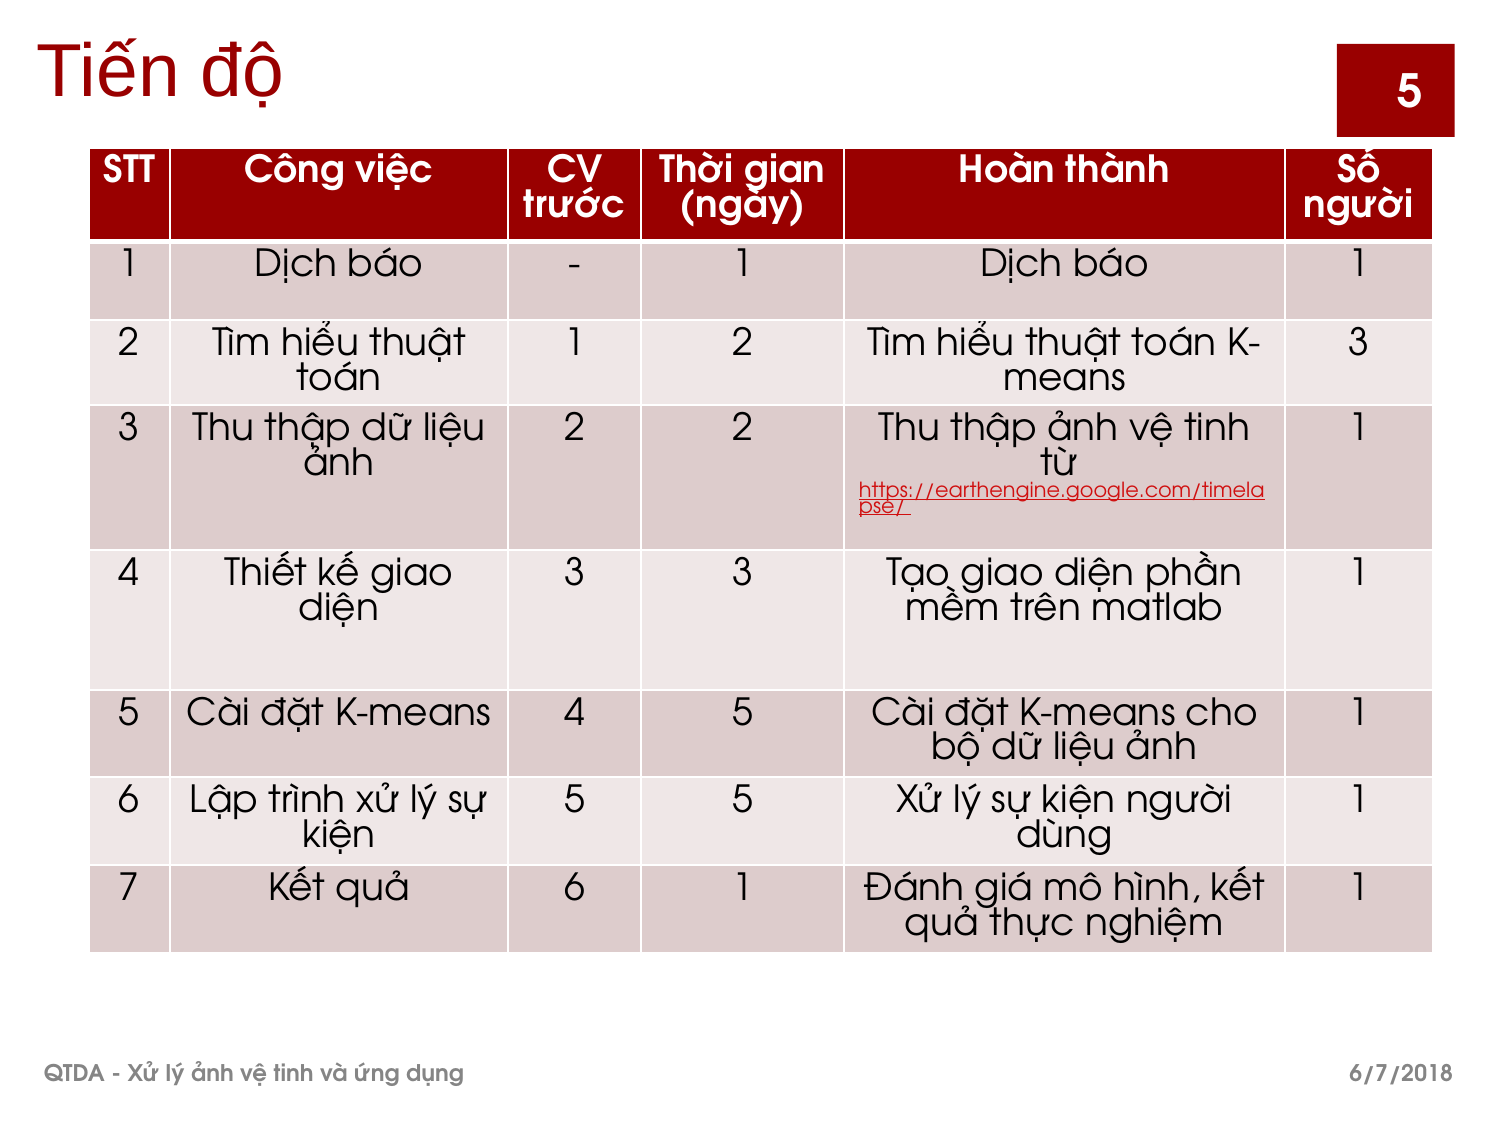

Tiến độ
5
| STT | Công việc | CV trước | Thời gian (ngày) | Hoàn thành | Số người |
| --- | --- | --- | --- | --- | --- |
| 1 | Dịch báo | - | 1 | Dịch báo | 1 |
| 2 | Tìm hiểu thuật toán | 1 | 2 | Tìm hiểu thuật toán K-means | 3 |
| 3 | Thu thập dữ liệu ảnh | 2 | 2 | Thu thập ảnh vệ tinh từ https://earthengine.google.com/timelapse/ | 1 |
| 4 | Thiết kế giao diện | 3 | 3 | Tạo giao diện phần mềm trên matlab | 1 |
| 5 | Cài đặt K-means | 4 | 5 | Cài đặt K-means cho bộ dữ liệu ảnh | 1 |
| 6 | Lập trình xử lý sự kiện | 5 | 5 | Xử lý sự kiện người dùng | 1 |
| 7 | Kết quả | 6 | 1 | Đánh giá mô hình, kết quả thực nghiệm | 1 |
QTDA - Xử lý ảnh vệ tinh và ứng dụng
6/7/2018